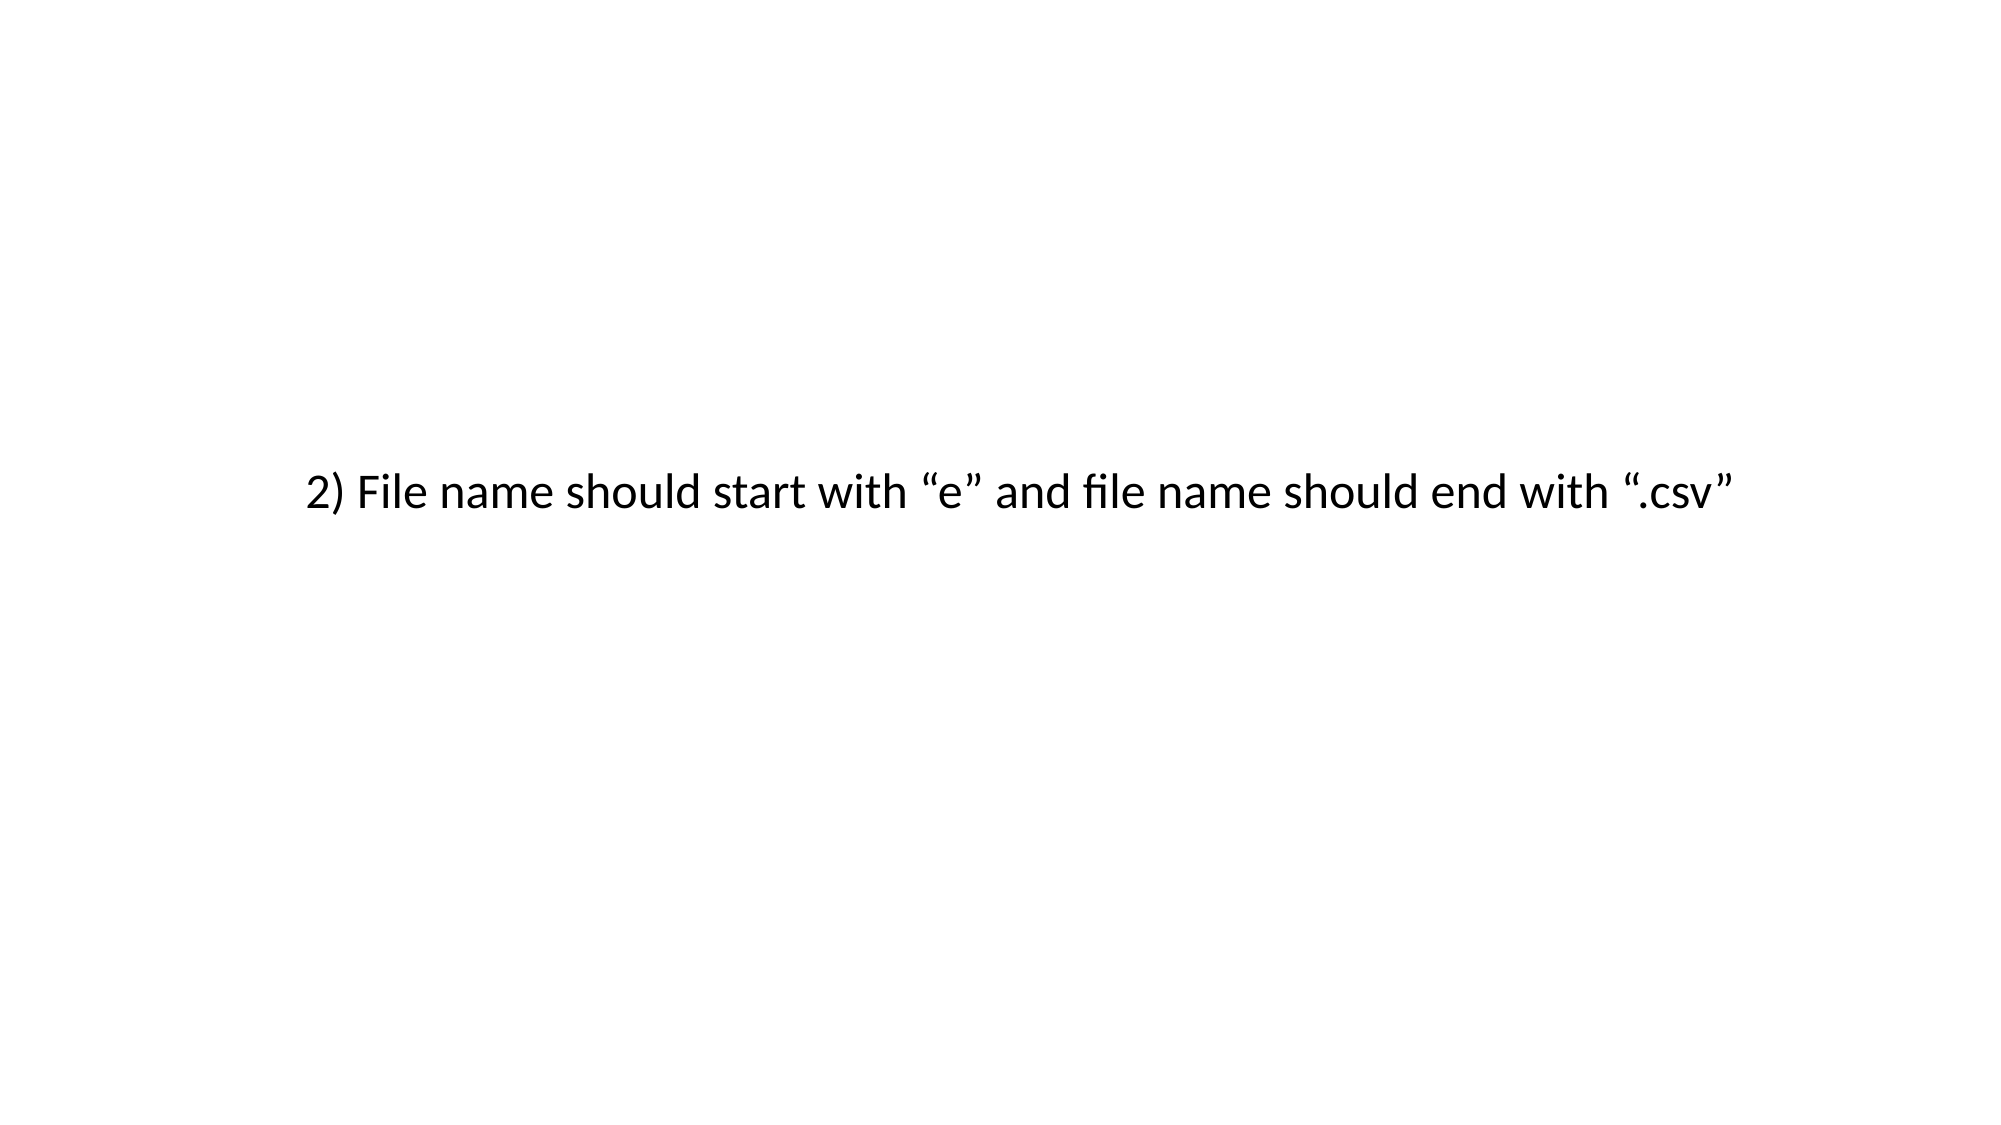

2) File name should start with “e” and file name should end with “.csv”